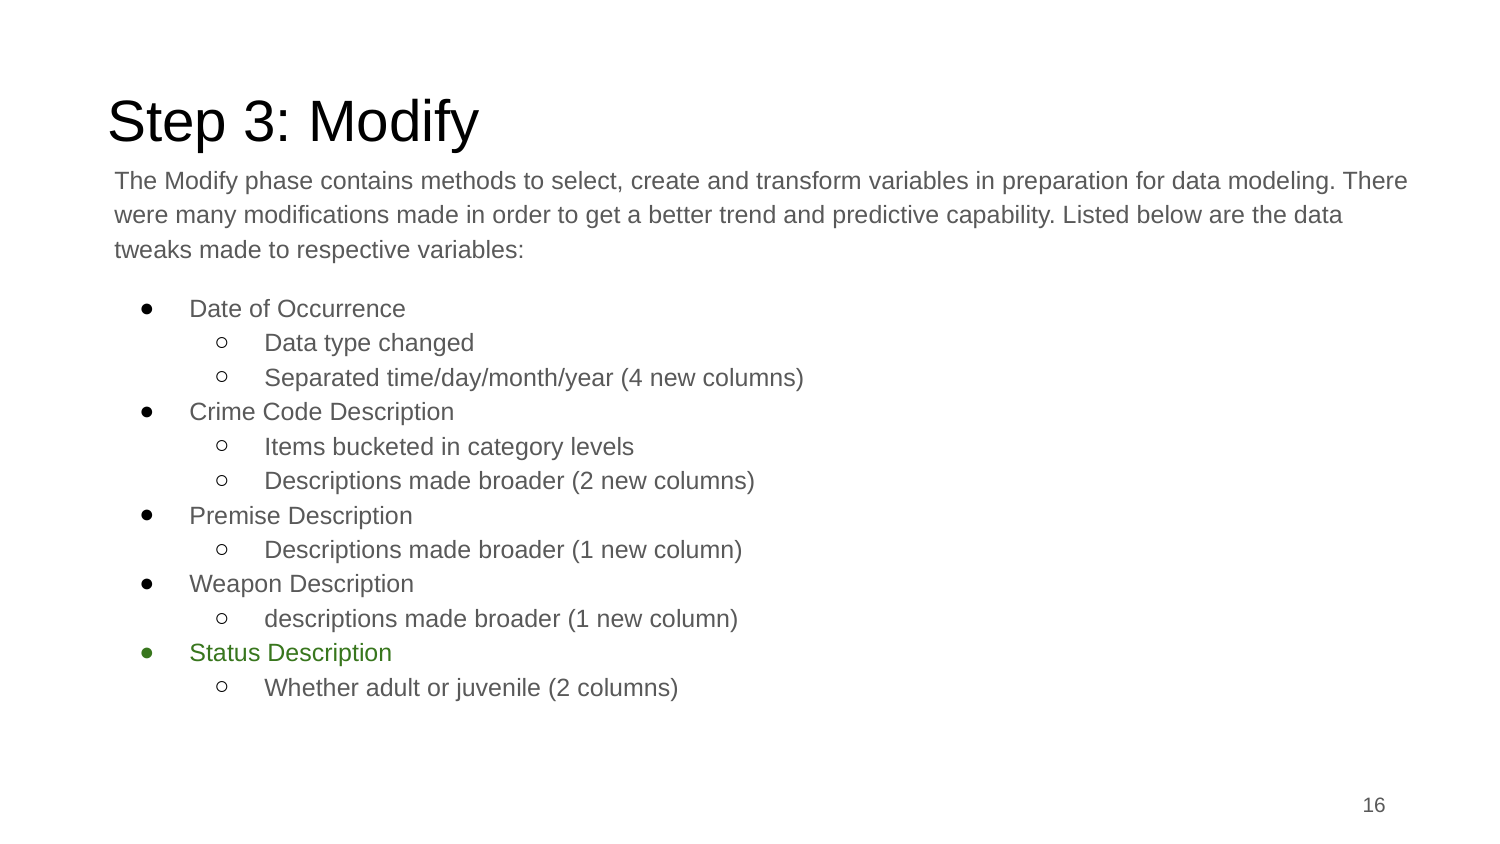

# Step 3: Modify
The Modify phase contains methods to select, create and transform variables in preparation for data modeling. There were many modifications made in order to get a better trend and predictive capability. Listed below are the data tweaks made to respective variables:
Date of Occurrence
Data type changed
Separated time/day/month/year (4 new columns)
Crime Code Description
Items bucketed in category levels
Descriptions made broader (2 new columns)
Premise Description
Descriptions made broader (1 new column)
Weapon Description
descriptions made broader (1 new column)
Status Description
Whether adult or juvenile (2 columns)
16